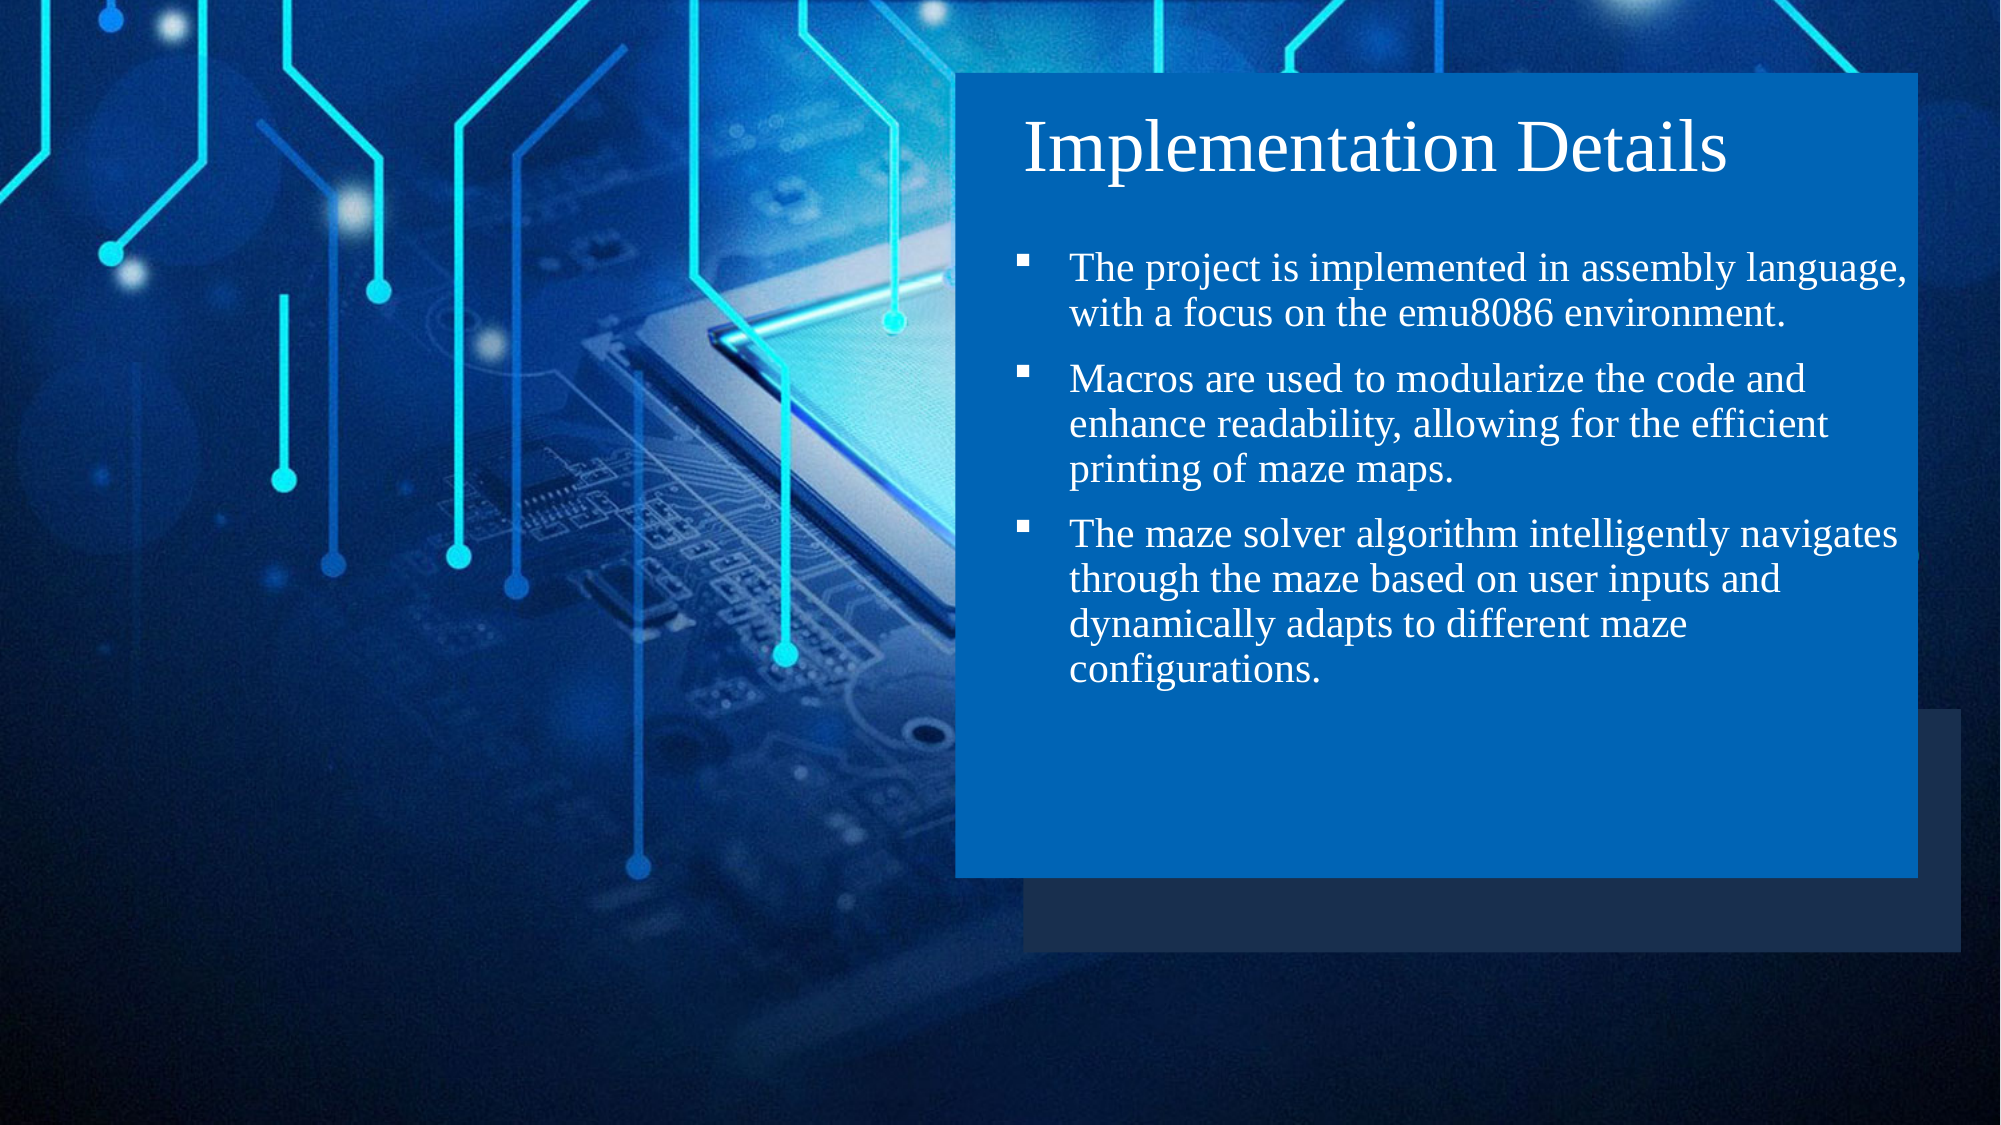

Implementation Details
The project is implemented in assembly language, with a focus on the emu8086 environment.
Macros are used to modularize the code and enhance readability, allowing for the efficient printing of maze maps.
The maze solver algorithm intelligently navigates through the maze based on user inputs and dynamically adapts to different maze configurations.